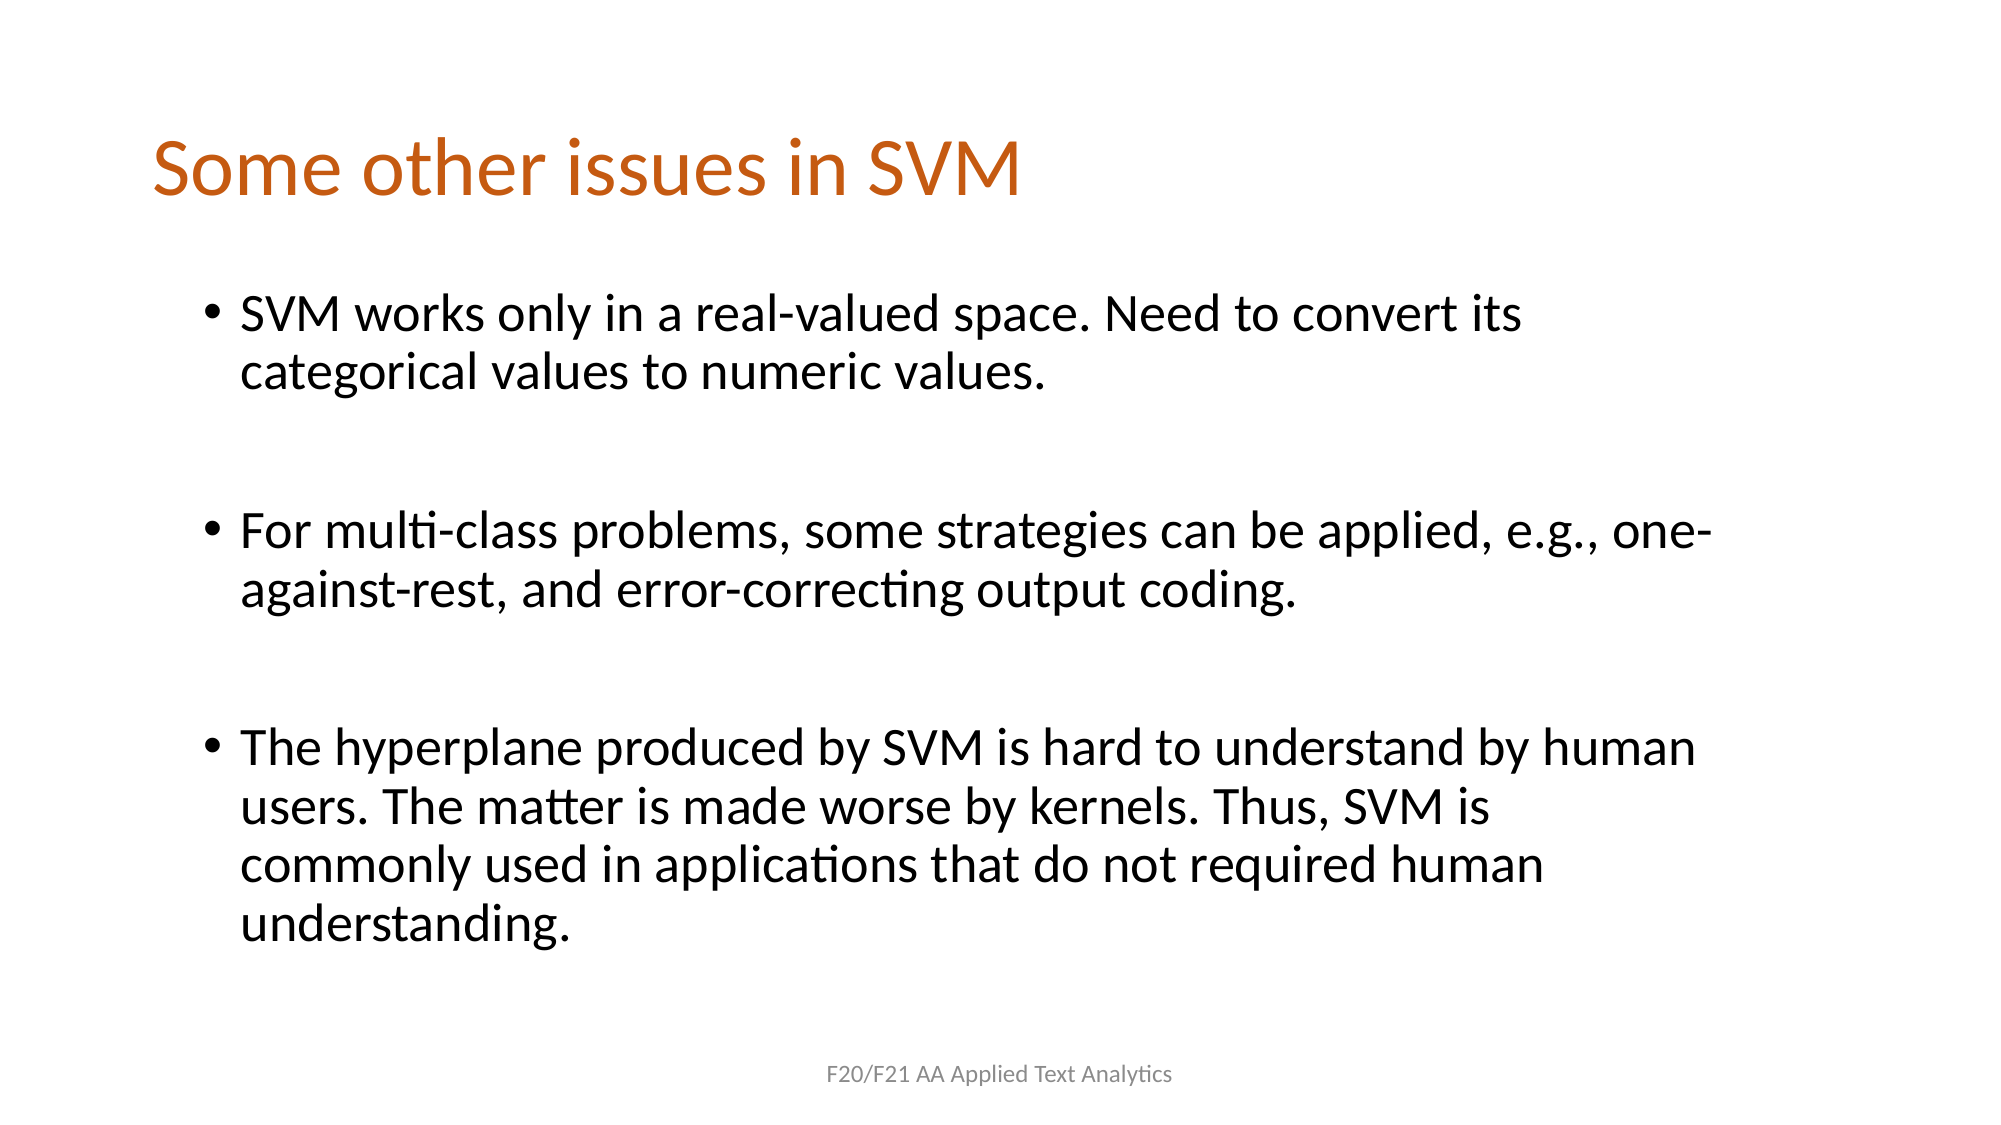

# Some other issues in SVM
SVM works only in a real-valued space. Need to convert its categorical values to numeric values.

For multi-class problems, some strategies can be applied, e.g., one-against-rest, and error-correcting output coding.

The hyperplane produced by SVM is hard to understand by human users. The matter is made worse by kernels. Thus, SVM is commonly used in applications that do not required human understanding.
F20/F21 AA Applied Text Analytics